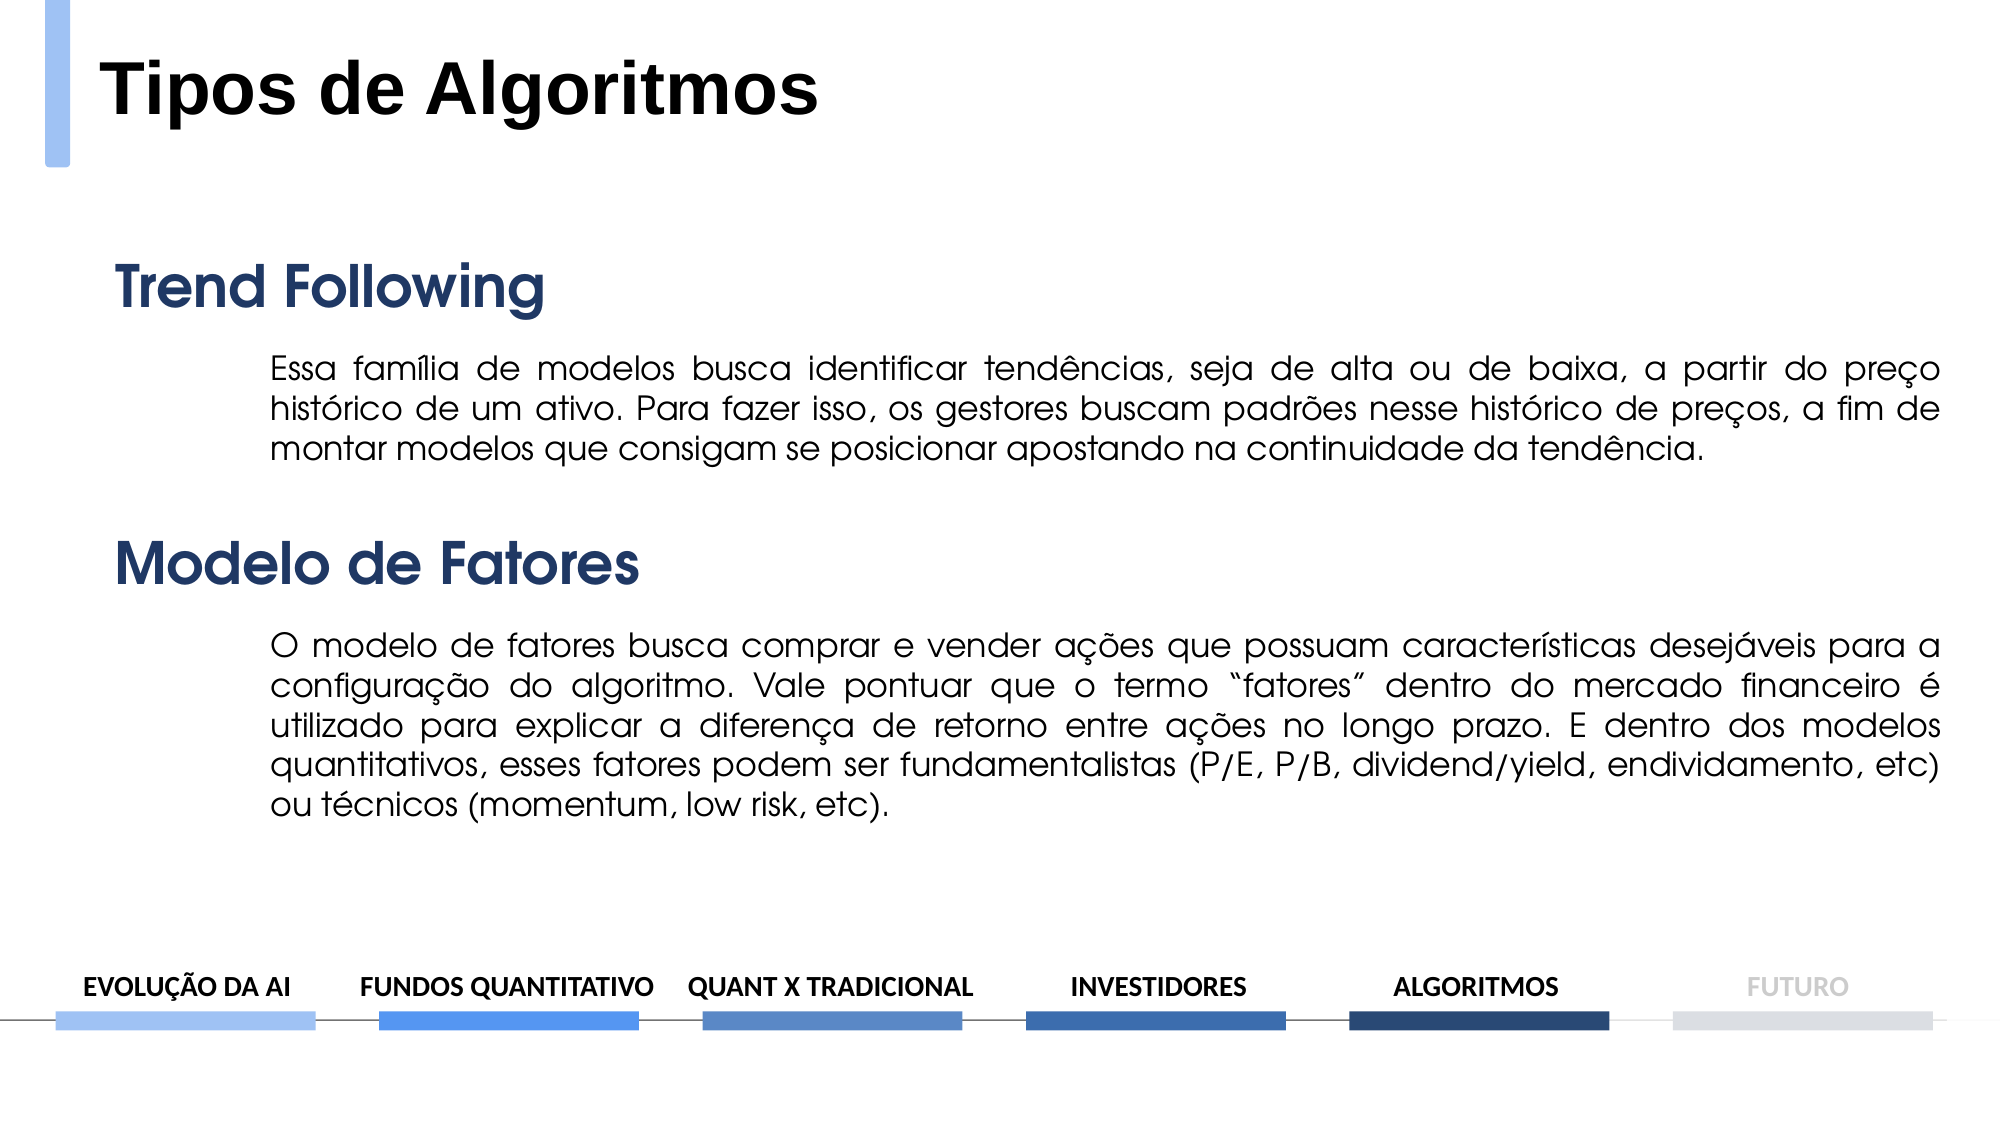

Tipos de Algoritmos

Trend Following

Essa família de modelos busca identificar tendências, seja de alta ou de baixa, a partir do preço histórico de um ativo. Para fazer isso, os gestores buscam padrões nesse histórico de preços, a fim de montar modelos que consigam se posicionar apostando na continuidade da tendência.

Modelo de Fatores
O modelo de fatores busca comprar e vender ações que possuam características desejáveis para a configuração do algoritmo. Vale pontuar que o termo “fatores” dentro do mercado financeiro é utilizado para explicar a diferença de retorno entre ações no longo prazo. E dentro dos modelos quantitativos, esses fatores podem ser fundamentalistas (P/E, P/B, dividend/yield, endividamento, etc) ou técnicos (momentum, low risk, etc).

EVOLUÇÃO DA AI
FUNDOS QUANTITATIVO
QUANT X TRADICIONAL
INVESTIDORES
ALGORITMOS
FUTURO